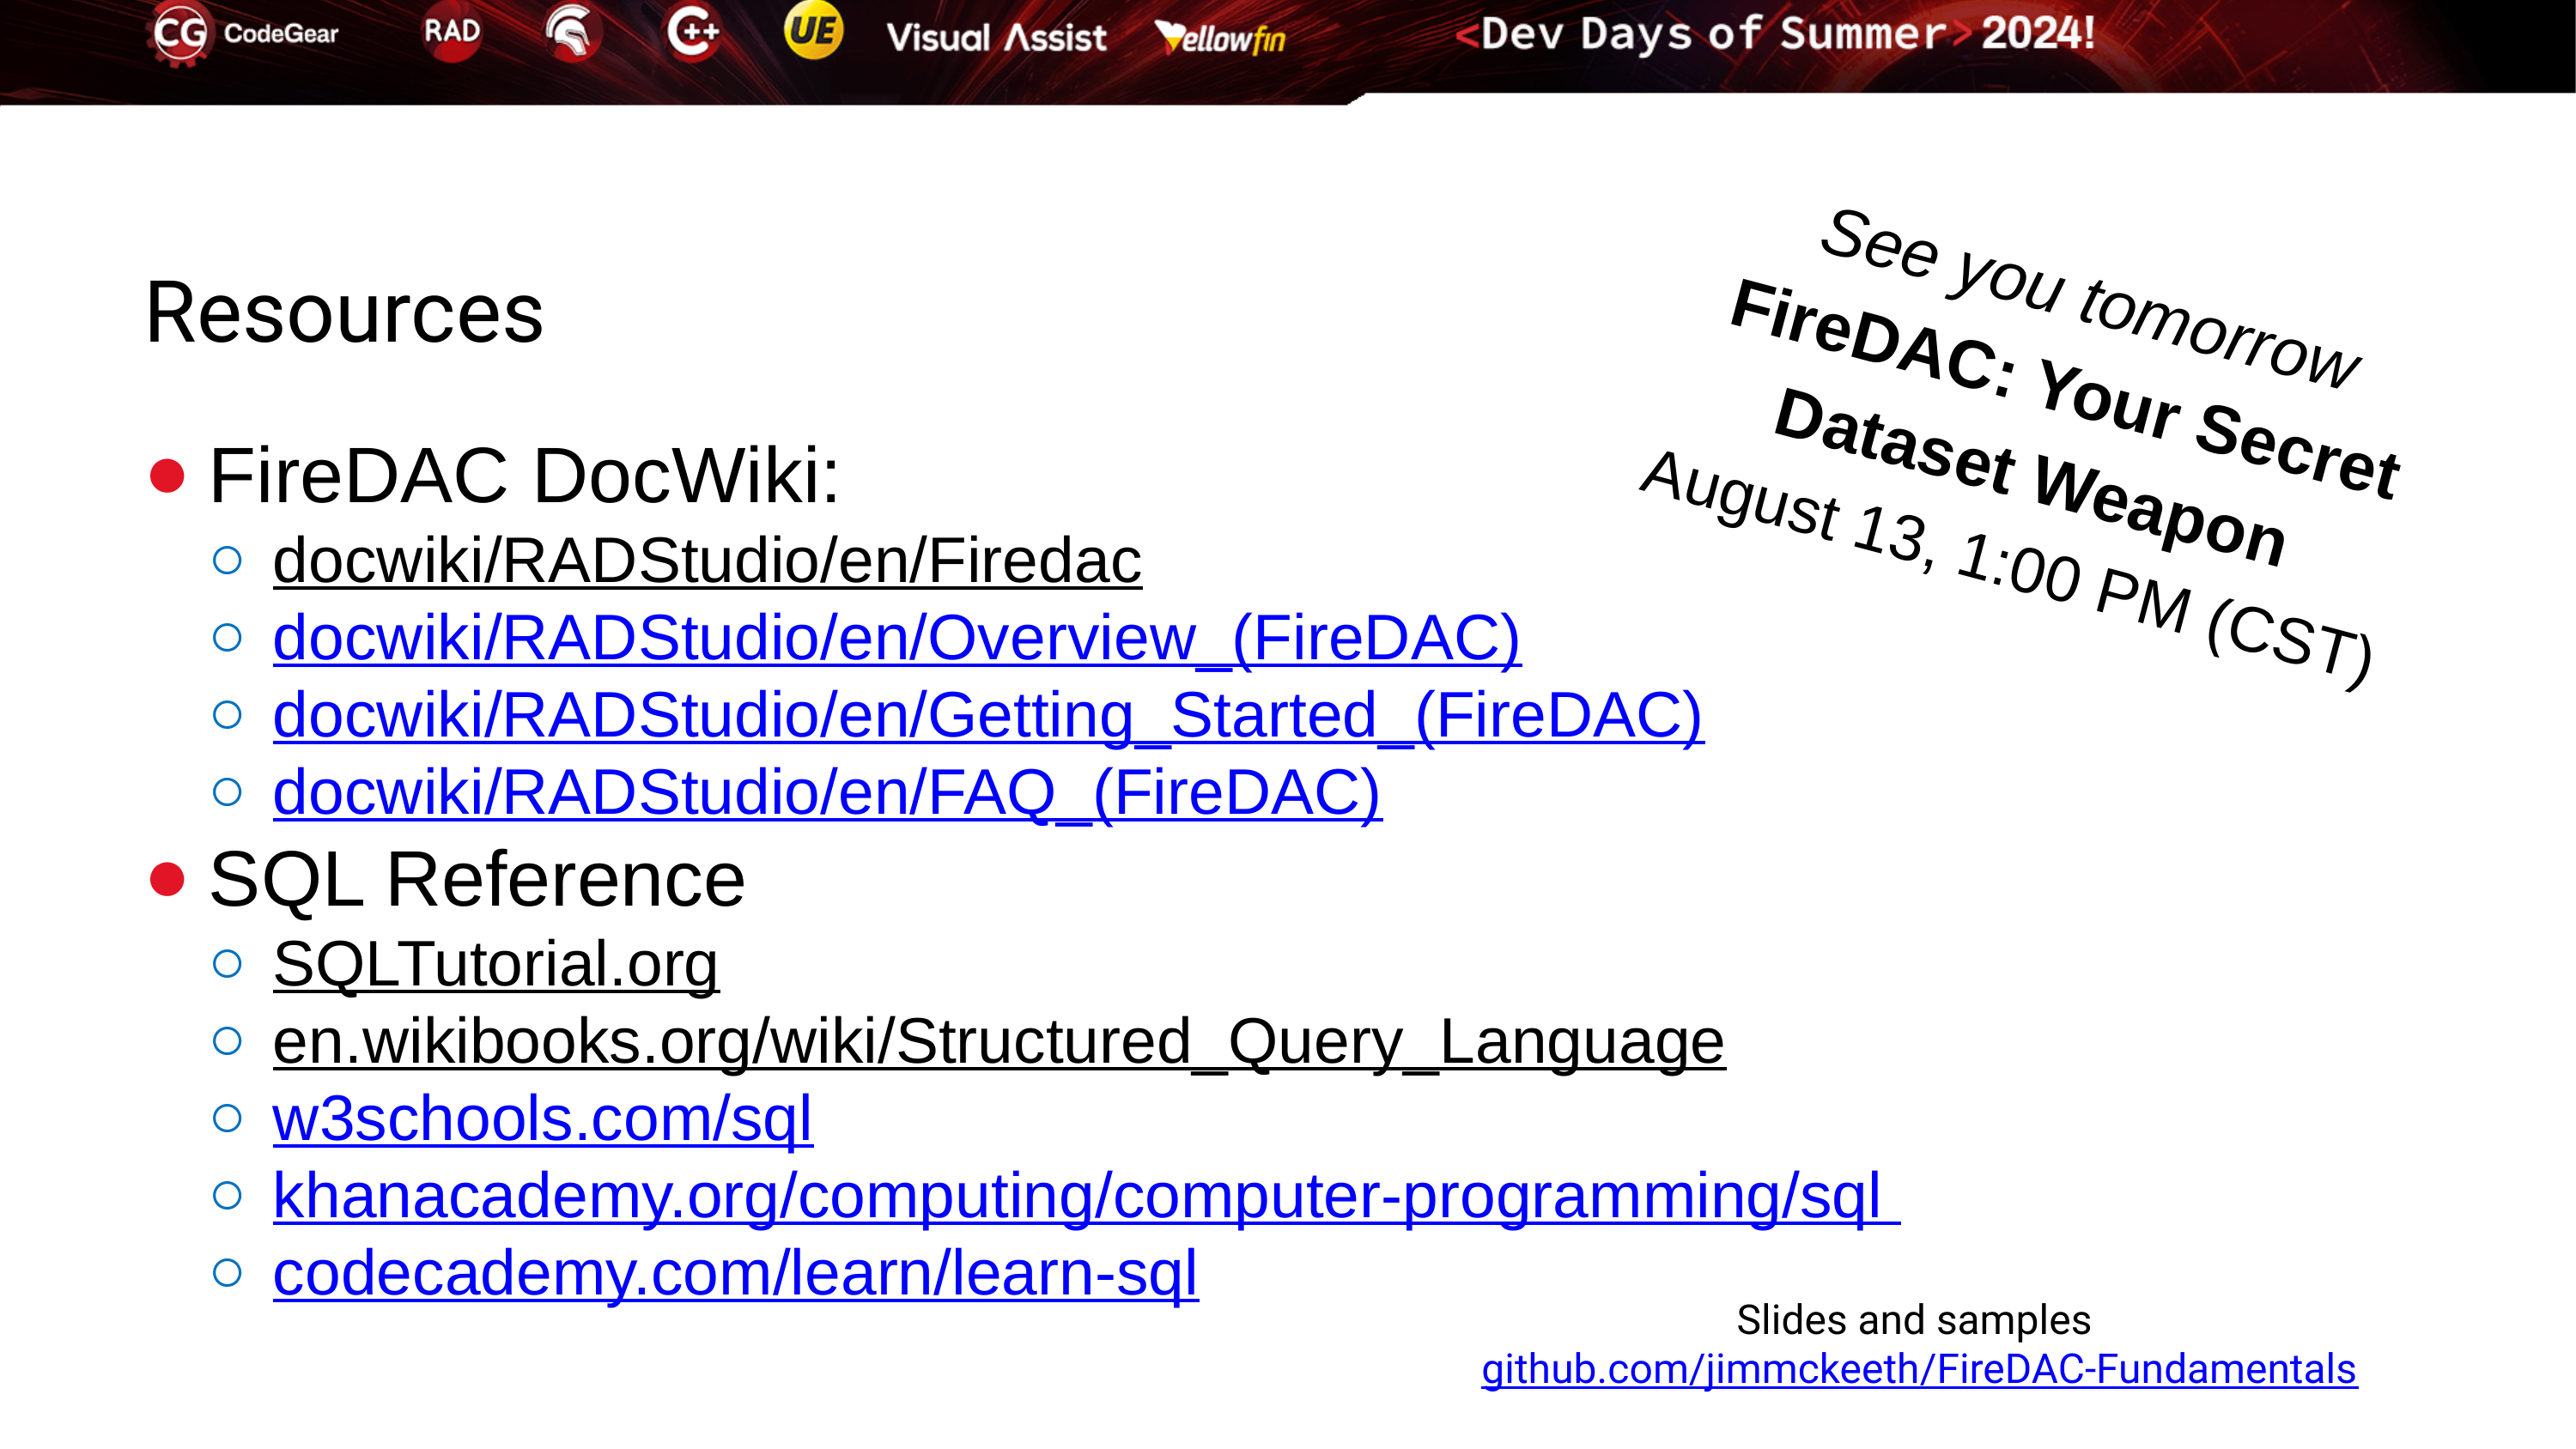

# Resources
See you tomorrow
FireDAC: Your Secret Dataset Weapon
August 13, 1:00 PM (CST)
FireDAC DocWiki:
docwiki/RADStudio/en/Firedac
docwiki/RADStudio/en/Overview_(FireDAC)
docwiki/RADStudio/en/Getting_Started_(FireDAC)
docwiki/RADStudio/en/FAQ_(FireDAC)
SQL Reference
SQLTutorial.org
en.wikibooks.org/wiki/Structured_Query_Language
w3schools.com/sql
khanacademy.org/computing/computer-programming/sql
codecademy.com/learn/learn-sql
Slides and samples
github.com/jimmckeeth/FireDAC-Fundamentals